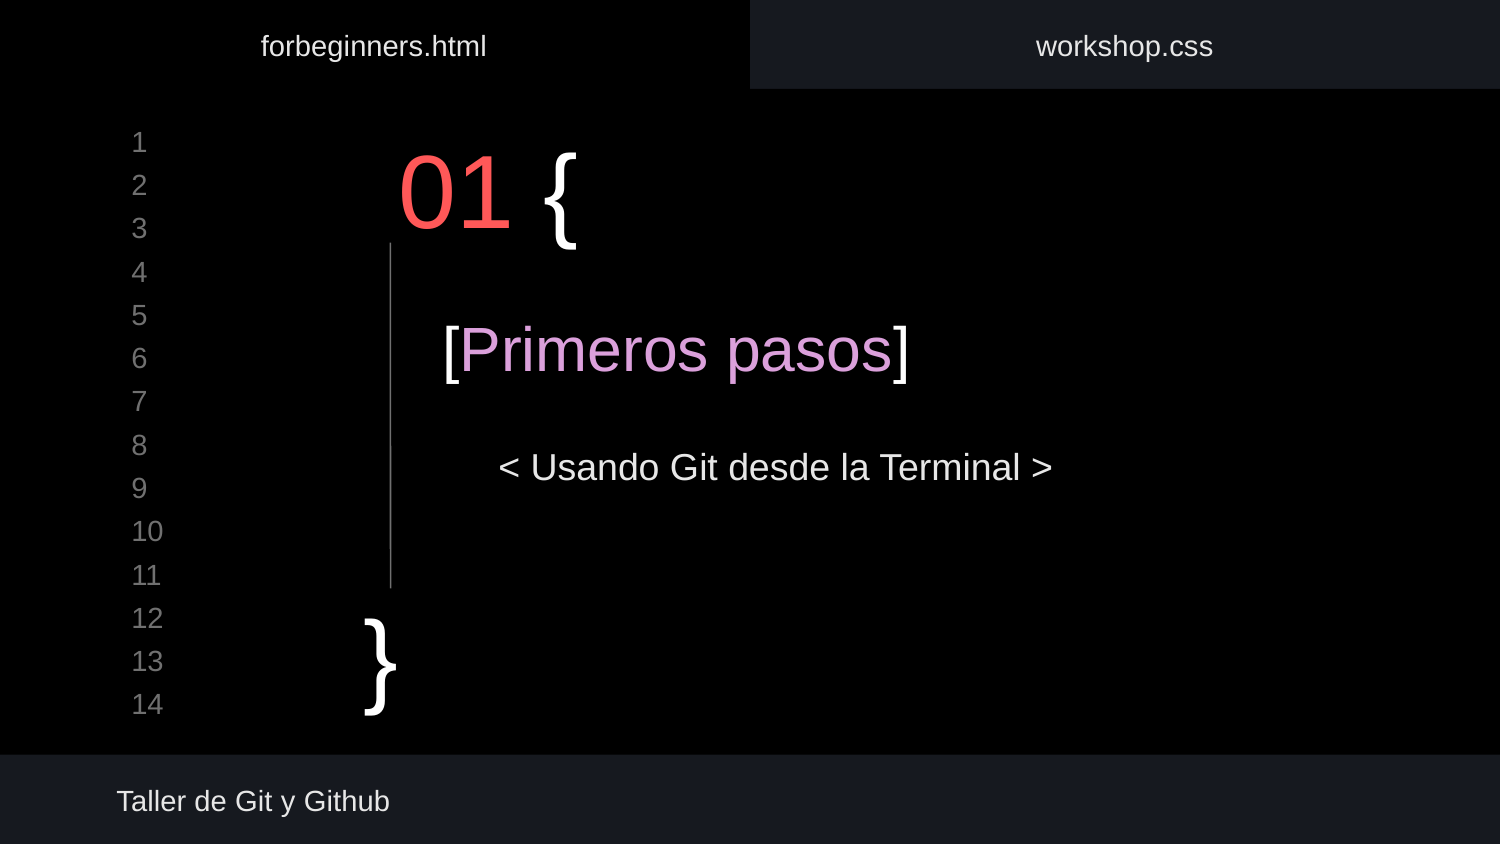

forbeginners.html
workshop.css
# 01 {

[Primeros pasos]
< Usando Git desde la Terminal >
}
Taller de Git y Github